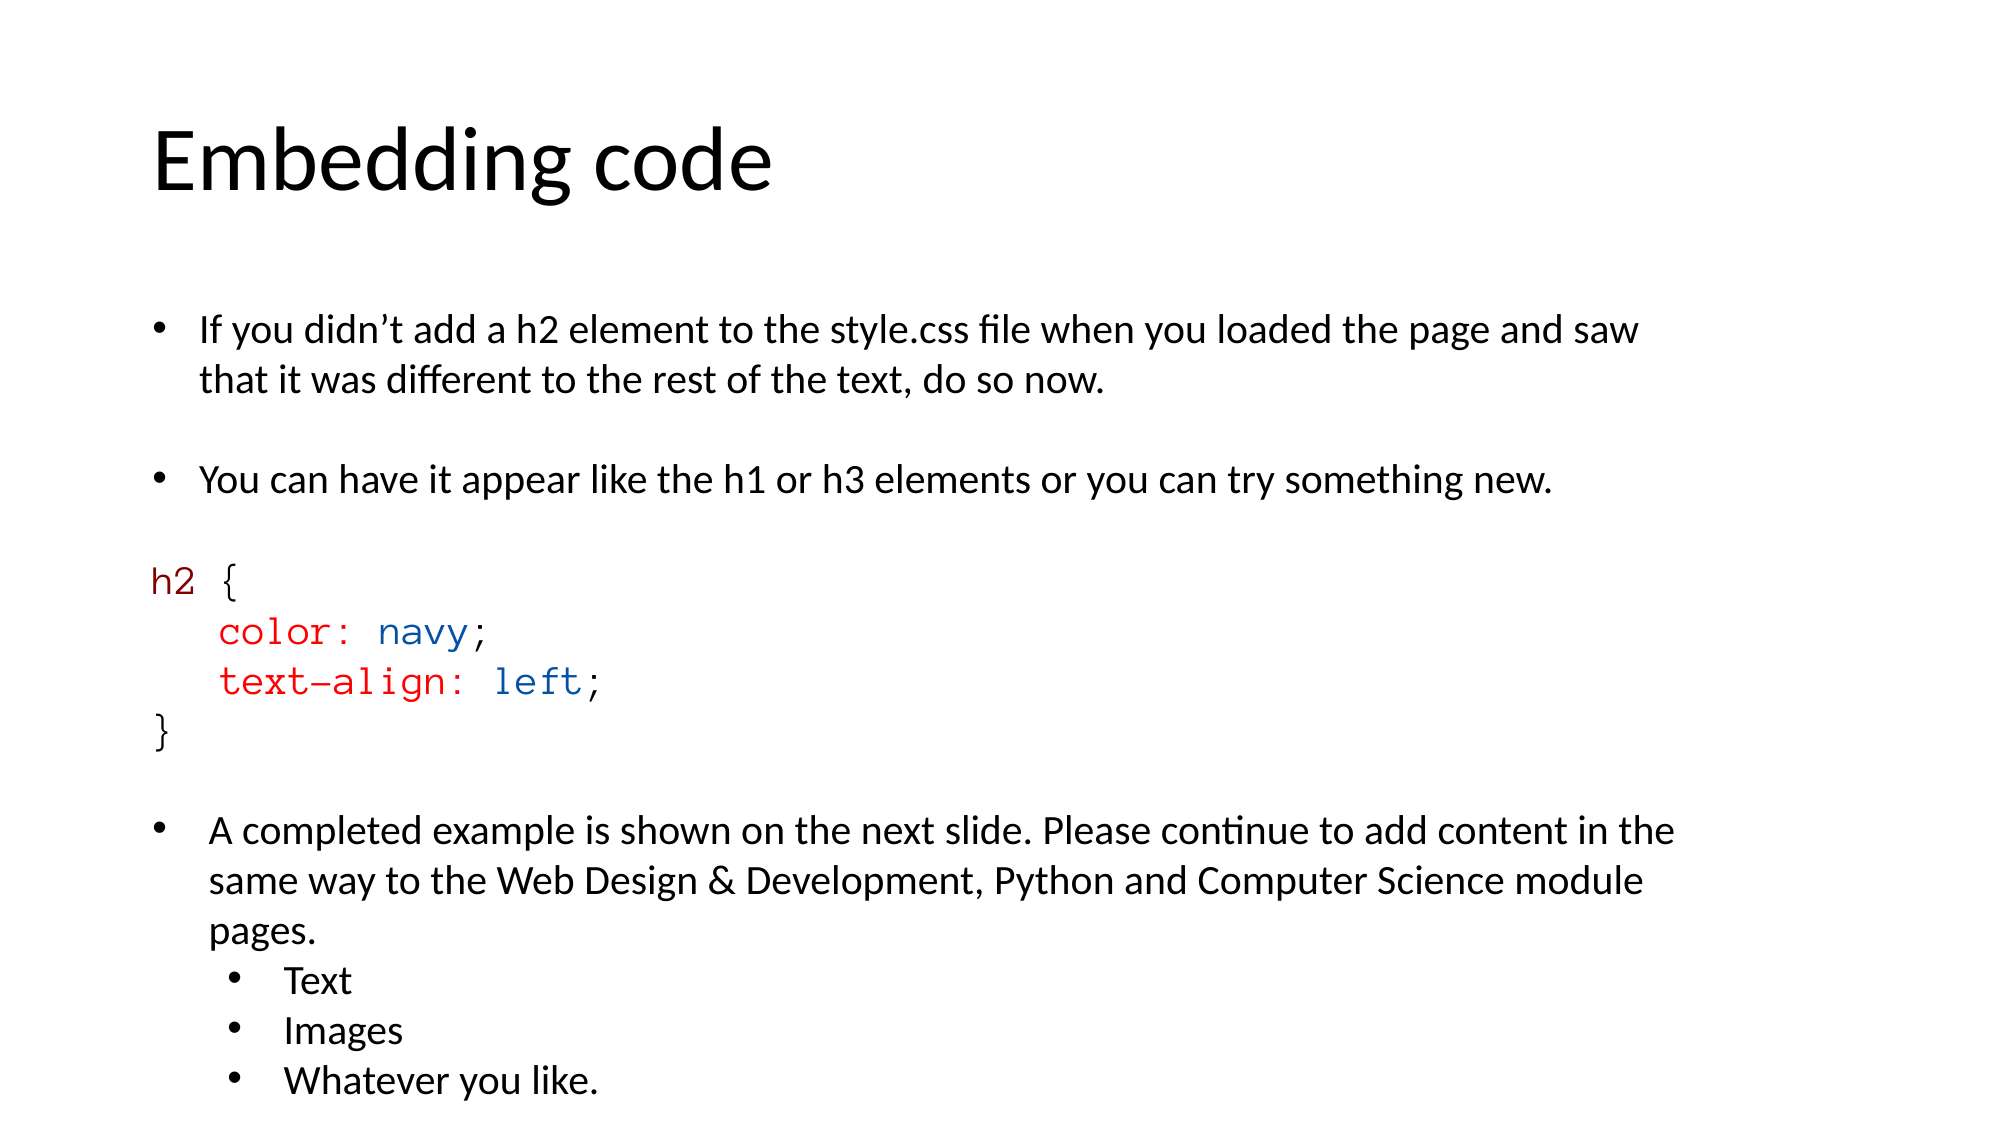

# Embedding code
If you didn’t add a h2 element to the style.css file when you loaded the page and saw that it was different to the rest of the text, do so now.

You can have it appear like the h1 or h3 elements or you can try something new.

h2 {
   color: navy;
   text-align: left;
}

A completed example is shown on the next slide. Please continue to add content in the same way to the Web Design & Development, Python and Computer Science module pages.
Text
Images
Whatever you like.